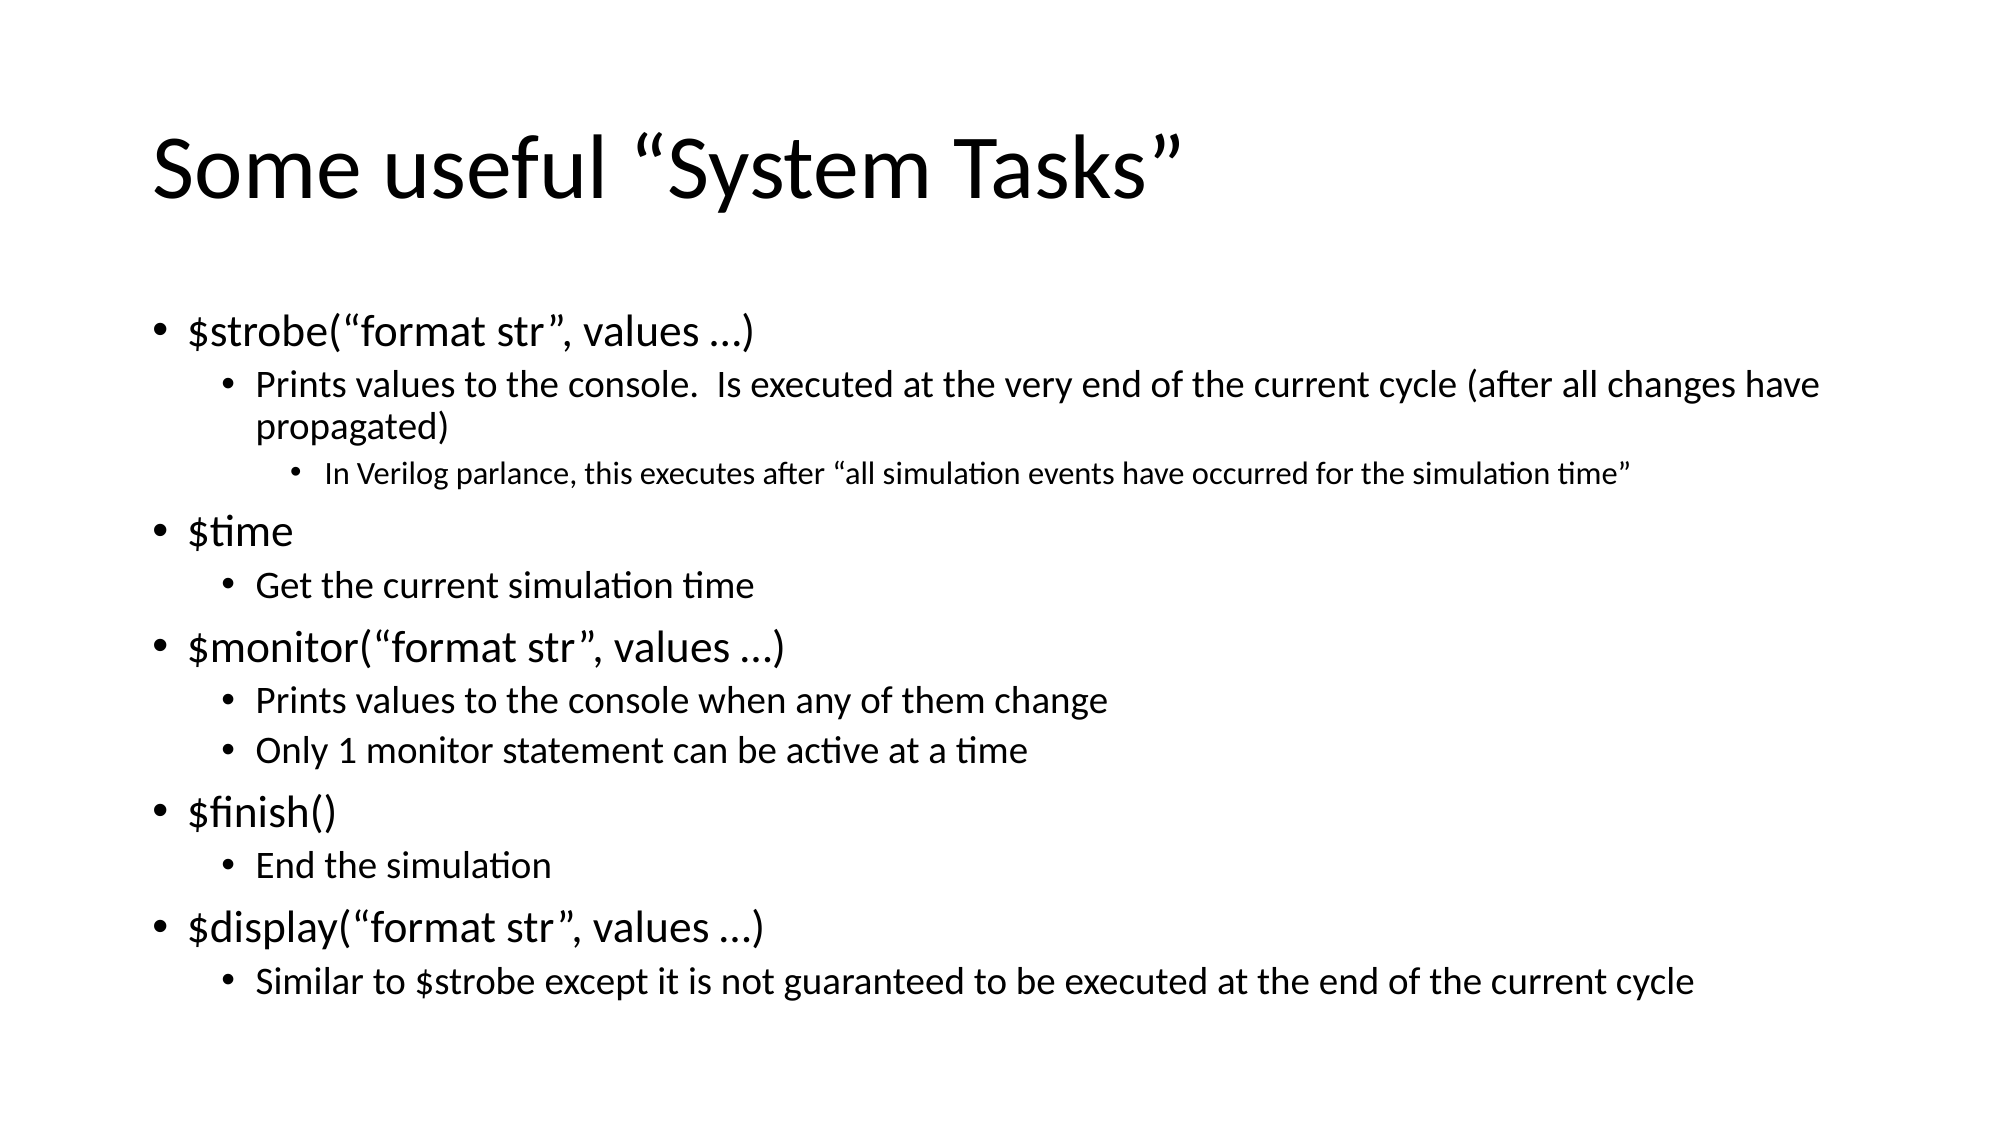

# Some useful “System Tasks”
$strobe(“format str”, values …)
Prints values to the console.  Is executed at the very end of the current cycle (after all changes have propagated)
In Verilog parlance, this executes after “all simulation events have occurred for the simulation time”
$time
Get the current simulation time
$monitor(“format str”, values …)
Prints values to the console when any of them change
Only 1 monitor statement can be active at a time
$finish()
End the simulation
$display(“format str”, values …)
Similar to $strobe except it is not guaranteed to be executed at the end of the current cycle